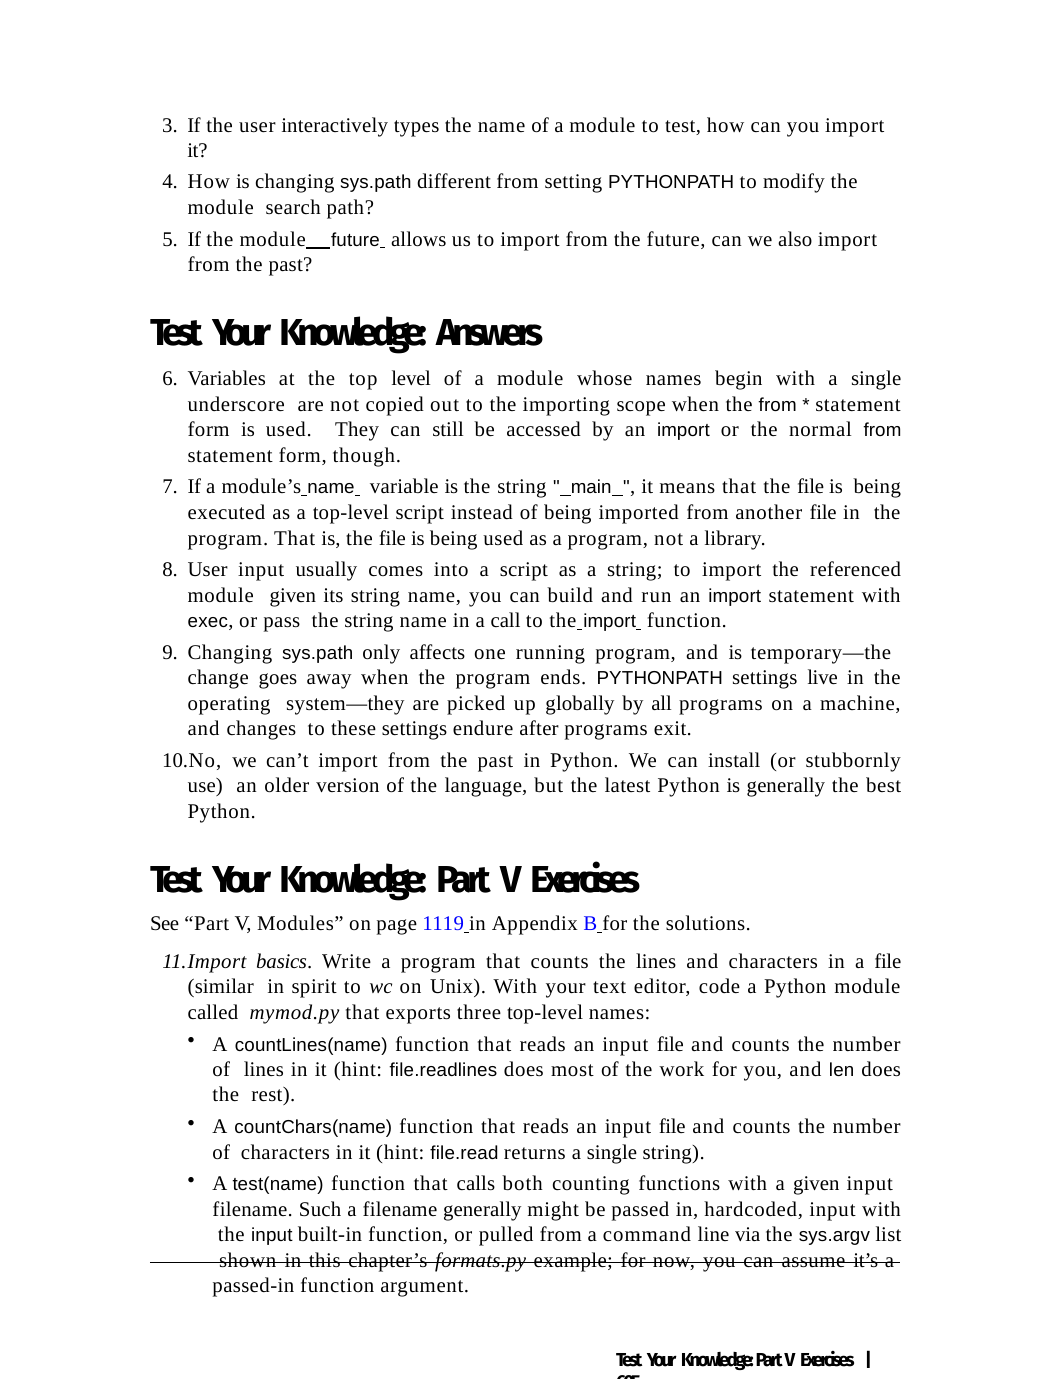

If the user interactively types the name of a module to test, how can you import it?
How is changing sys.path different from setting PYTHONPATH to modify the module  search path?
If the module    future allows us to import from the future, can we also import  from the past?

Test Your Knowledge: Answers
Variables at the top level of a module whose names begin with a single underscore  are not copied out to the importing scope when the from * statement form is used.  They can still be accessed by an import or the normal from statement form, though.
If a module’s name variable is the string "  main  ", it means that the file is  being executed as a top-level script instead of being imported from another file in  the program. That is, the file is being used as a program, not a library.
User input usually comes into a script as a string; to import the referenced module  given its string name, you can build and run an import statement with exec, or pass  the string name in a call to the import function.
Changing sys.path only affects one running program, and is temporary—the  change goes away when the program ends. PYTHONPATH settings live in the operating  system—they are picked up globally by all programs on a machine, and changes  to these settings endure after programs exit.
No, we can’t import from the past in Python. We can install (or stubbornly use)  an older version of the language, but the latest Python is generally the best Python.

Test Your Knowledge: Part V Exercises
See “Part V, Modules” on page 1119 in Appendix B for the solutions.
Import basics. Write a program that counts the lines and characters in a file (similar  in spirit to wc on Unix). With your text editor, code a Python module called  mymod.py that exports three top-level names:
A countLines(name) function that reads an input file and counts the number of  lines in it (hint: file.readlines does most of the work for you, and len does the  rest).
A countChars(name) function that reads an input file and counts the number of  characters in it (hint: file.read returns a single string).
A test(name) function that calls both counting functions with a given input  filename. Such a filename generally might be passed in, hardcoded, input with  the input built-in function, or pulled from a command line via the sys.argv list  shown in this chapter’s formats.py example; for now, you can assume it’s a  passed-in function argument.

Test Your Knowledge: Part V Exercises  | 605